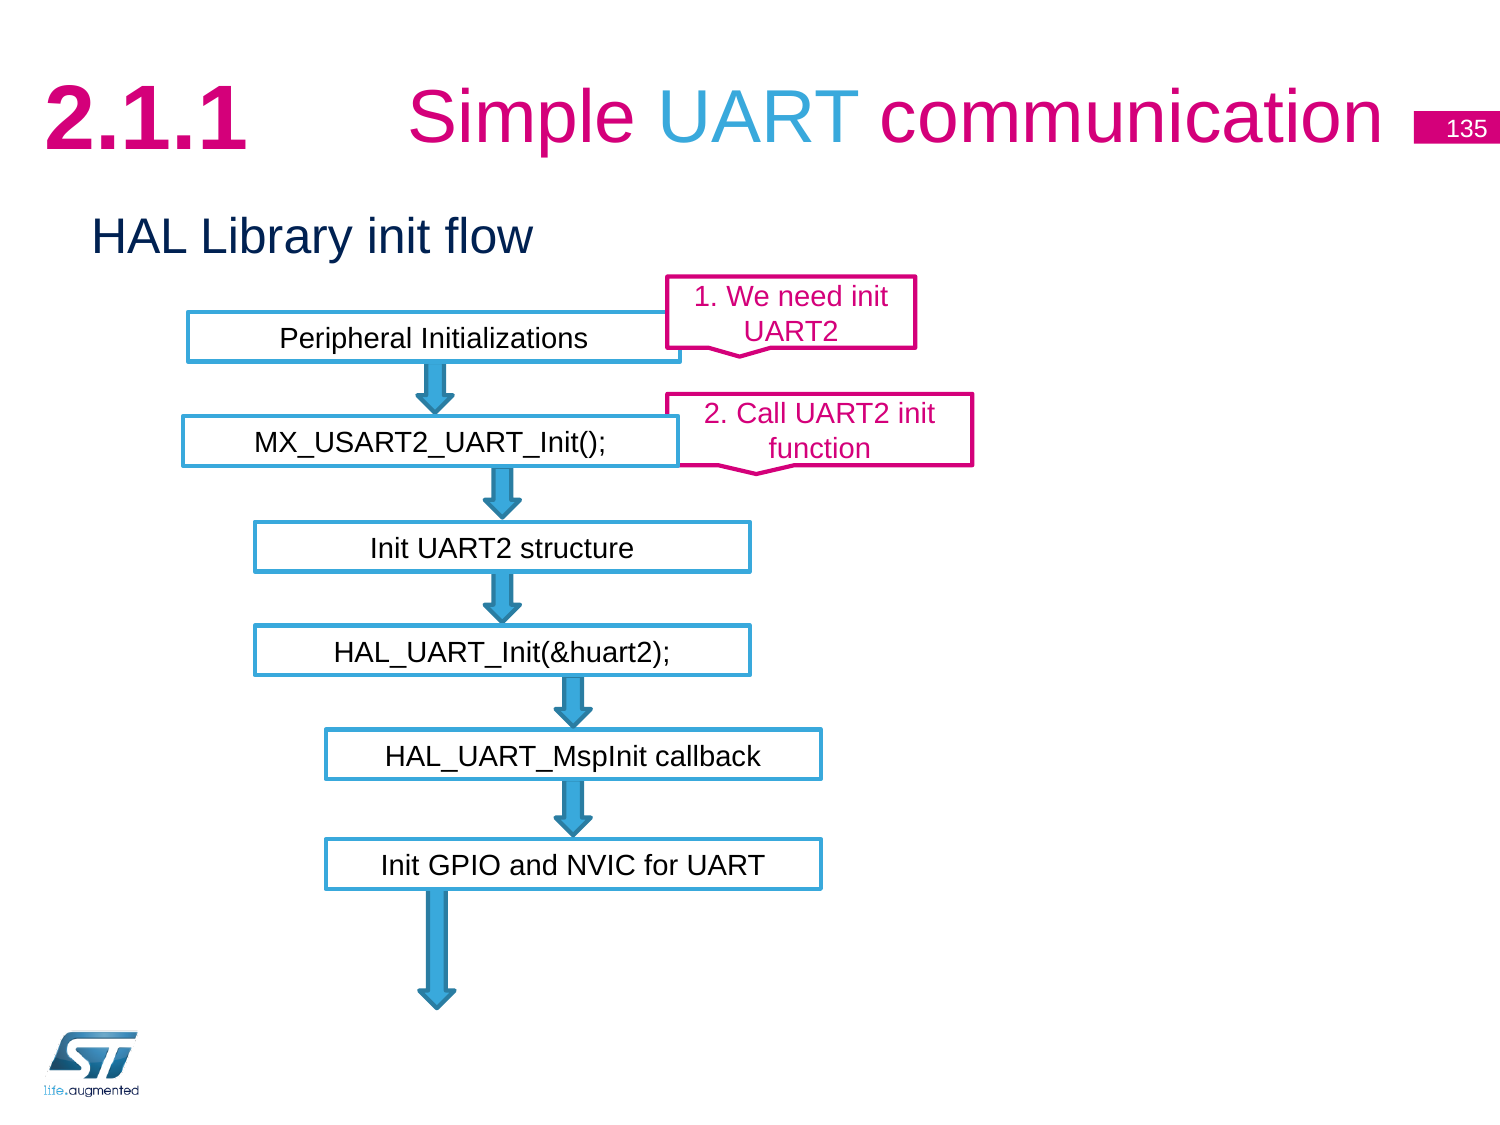

# Simple UART communication
2.1.1
135
HAL Library init flow

1. We need init UART2
Peripheral Initializations

2. Call UART2 init function
MX_USART2_UART_Init();

Init UART2 structure

HAL_UART_Init(&huart2);

HAL_UART_MspInit callback

Init GPIO and NVIC for UART